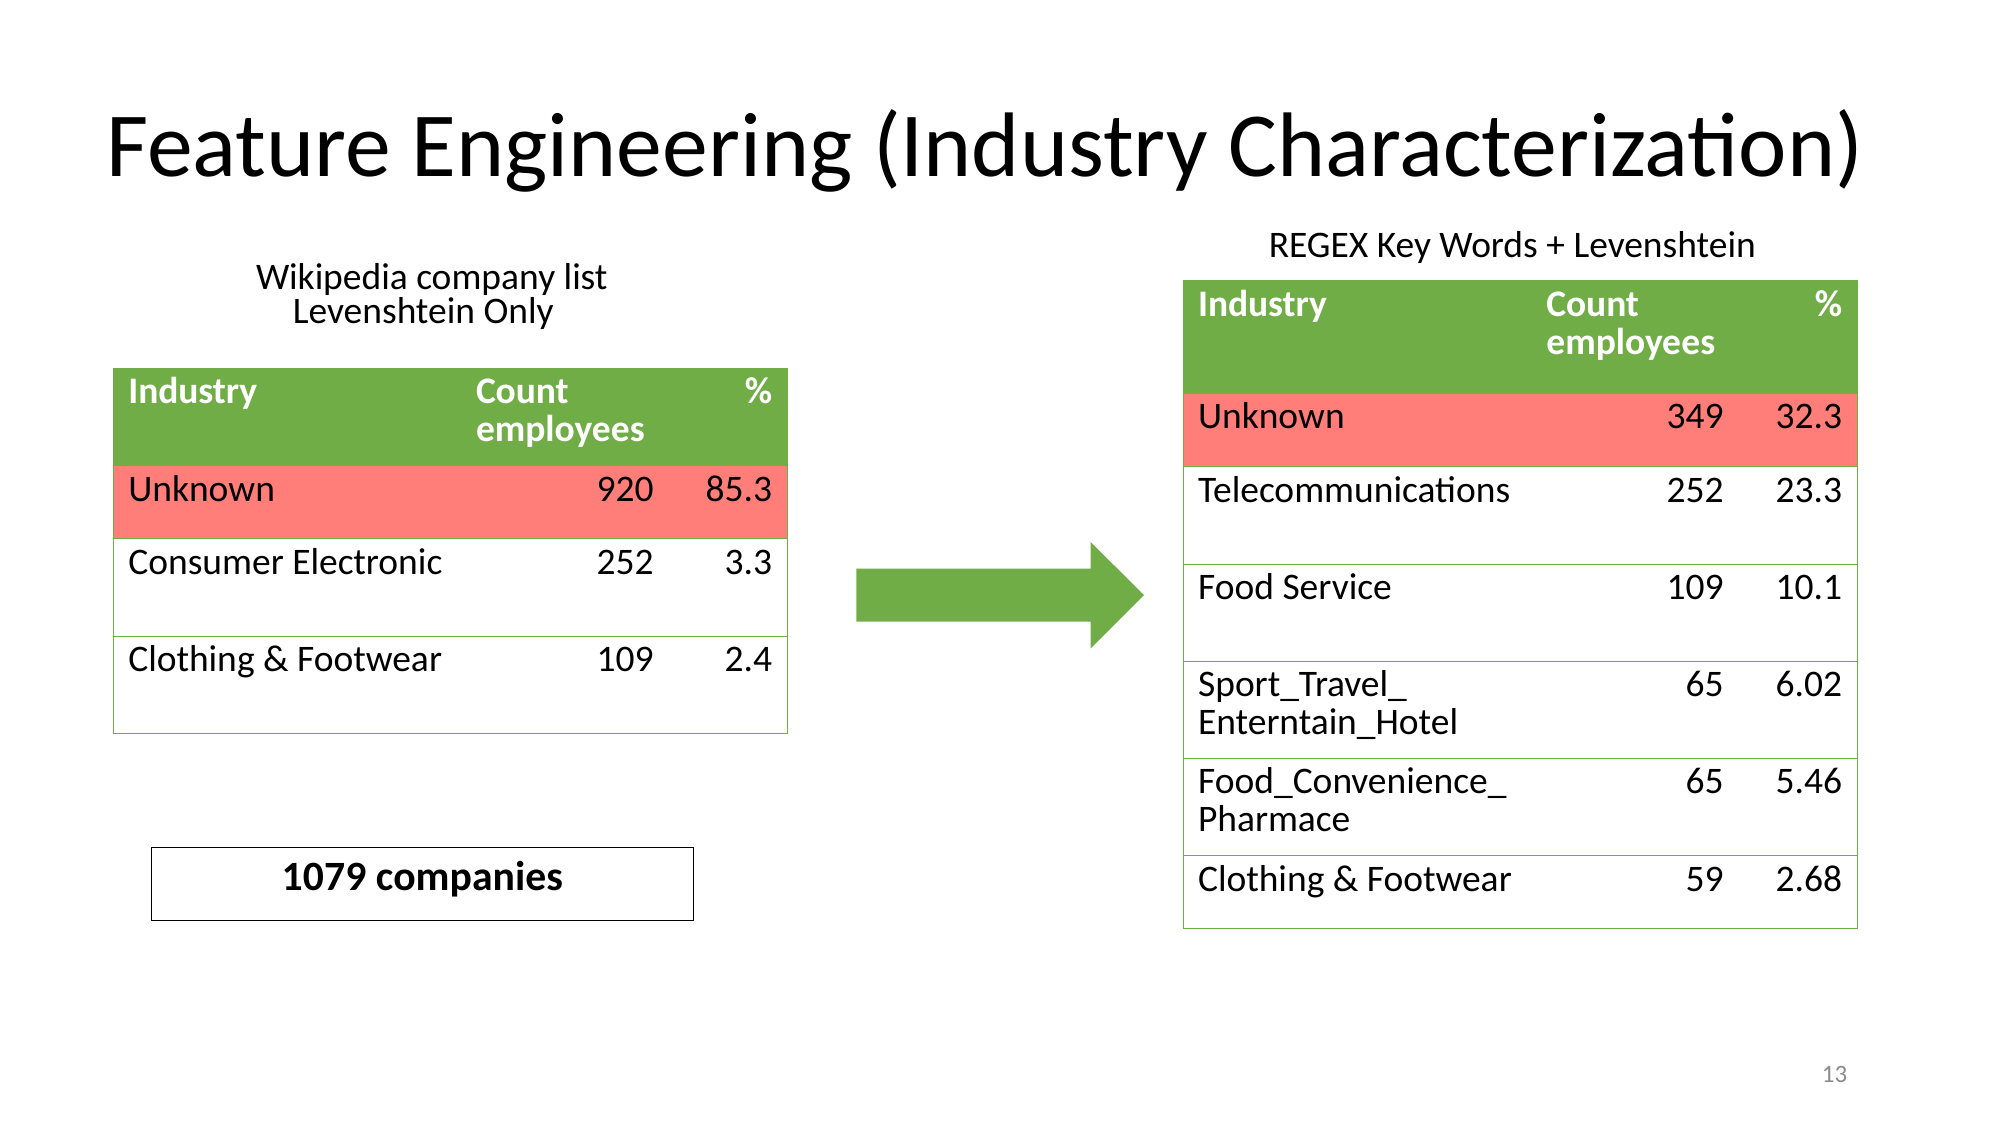

# Feature Engineering (Industry Characterization)

REGEX Key Words + Levenshtein
Wikipedia company list Levenshtein Only
| Industry | Count employees | % |
| --- | --- | --- |
| Unknown | 349 | 32.3 |
| Telecommunications | 252 | 23.3 |
| Food Service | 109 | 10.1 |
| Sport\_Travel\_ Enterntain\_Hotel | 65 | 6.02 |
| Food\_Convenience\_Pharmace | 65 | 5.46 |
| Clothing & Footwear | 59 | 2.68 |
| Industry | Count employees | % |
| --- | --- | --- |
| Unknown | 920 | 85.3 |
| Consumer Electronic | 252 | 3.3 |
| Clothing & Footwear | 109 | 2.4 |

1079 companies
13